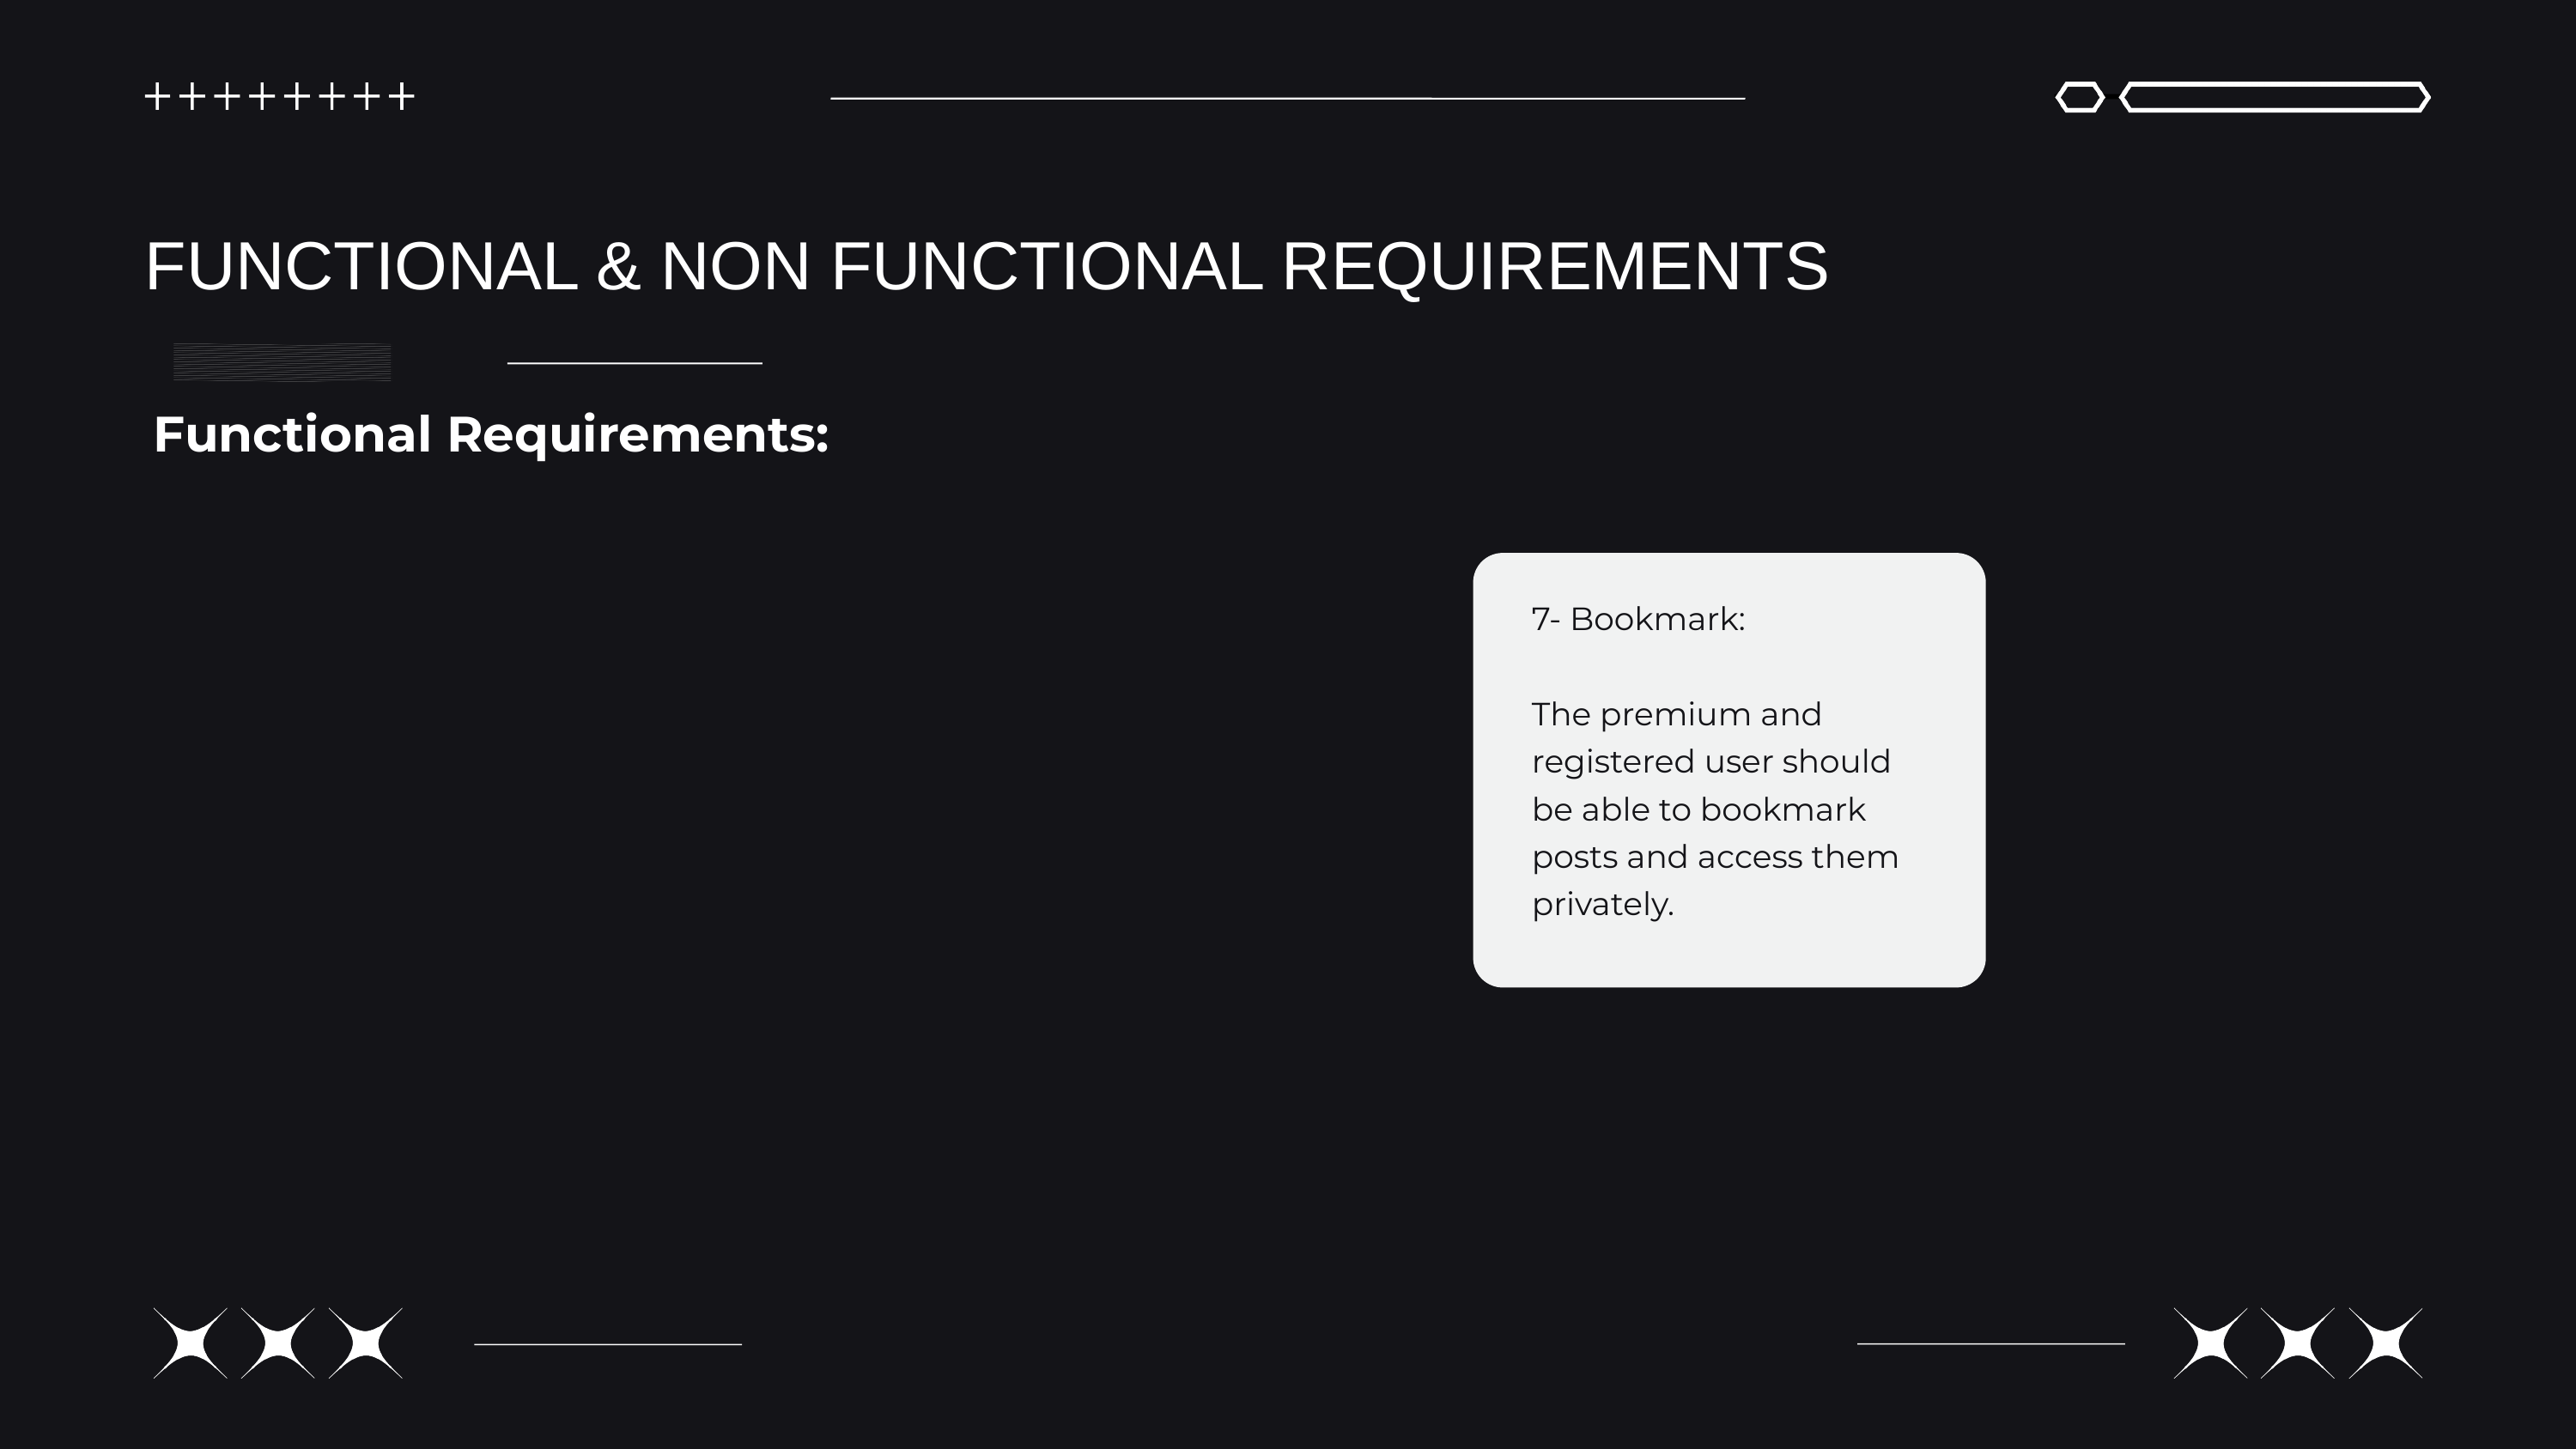

WORK PLAN
Methodology  : incremental development

FUNCTIONAL & NON FUNCTIONAL REQUIREMENTS

Functional Requirements:

6- Interaction:

 The premium and registered user should be able to interact with other users ( e.g: likes, repost, mention, or comment )

7- Bookmark:

The premium and registered user should be able to bookmark posts and access them privately.

8- Direct Messages:

Users should have message options to use, such as text, photo, video, GIF and voice recording.

5- Search:

The premium and registered user should be able to search for other users' accounts by their unique username ,or posts, using the search bar, and they can search multiple time .

1- Account:

The user should be able to create an account using a phone number or email address، username and date of birth to access the application.

2- Deletion:

 The user should be able to delete and remove the account after registration.

3- Posting:

 The premium and register users should be able to post, quote post, mention, comment and it may include text, images, videos , GIF and audio recordings.

4- Follow or Unfollow:

The premium and registered user should be able to follow other users’ accounts or unfollow them, and they can follow them by their unique username, every account has a followers list and a following list.

5)Implementation :
Installing the design into an existing program

1)Planning :
Market study, specify the goal of the application, specify the scope of the product, calculate cost and budget, product development time, product potential risk, product the size of the project and the team size.

2)Specification :
Defining what the system should do functionally and non-functionally, covering all the needs of the user.

7)Testing :
Unit testing , integration testing , system testing, acceptance testing.

4)Design :
Design a software structure that realises the specification

3)Development :
Determine the programming language, tools and framework to build a software solutions that meets the specification.

6)Validation :
Checking it satisfied user expectations and needs and conforms to its specification.

8)Evolution :
Add more features based on the stakeholders needs.